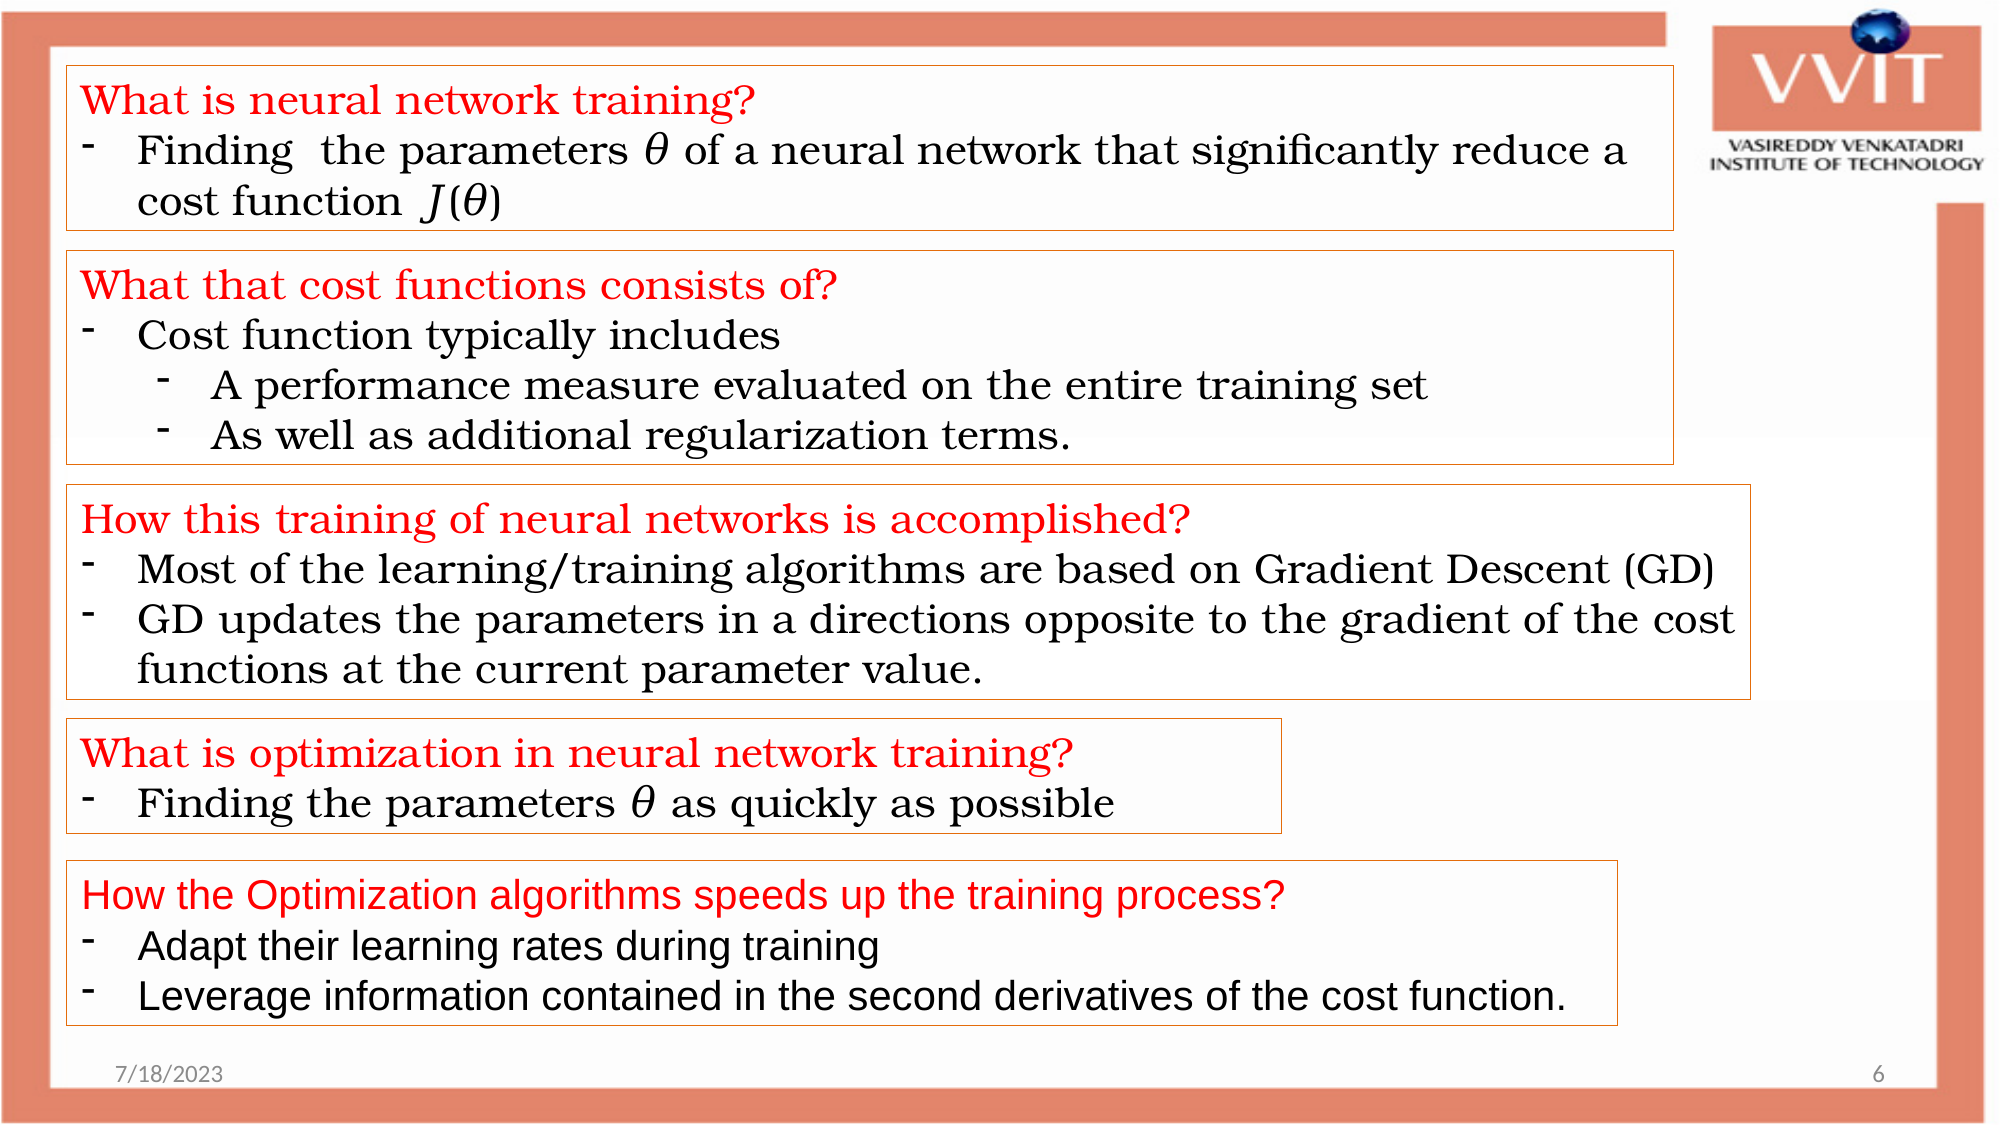

What is neural network training?
Finding  the parameters 𝜃 of a neural network that significantly reduce a cost function 𝐽(𝜃)
What that cost functions consists of?
Cost function typically includes
A performance measure evaluated on the entire training set
As well as additional regularization terms.
How this training of neural networks is accomplished?
Most of the learning/training algorithms are based on Gradient Descent (GD)
GD updates the parameters in a directions opposite to the gradient of the cost functions at the current parameter value.
What is optimization in neural network training?
Finding the parameters 𝜃 as quickly as possible
How the Optimization algorithms speeds up the training process?
Adapt their learning rates during training
Leverage information contained in the second derivatives of the cost function.
7/18/2023
6